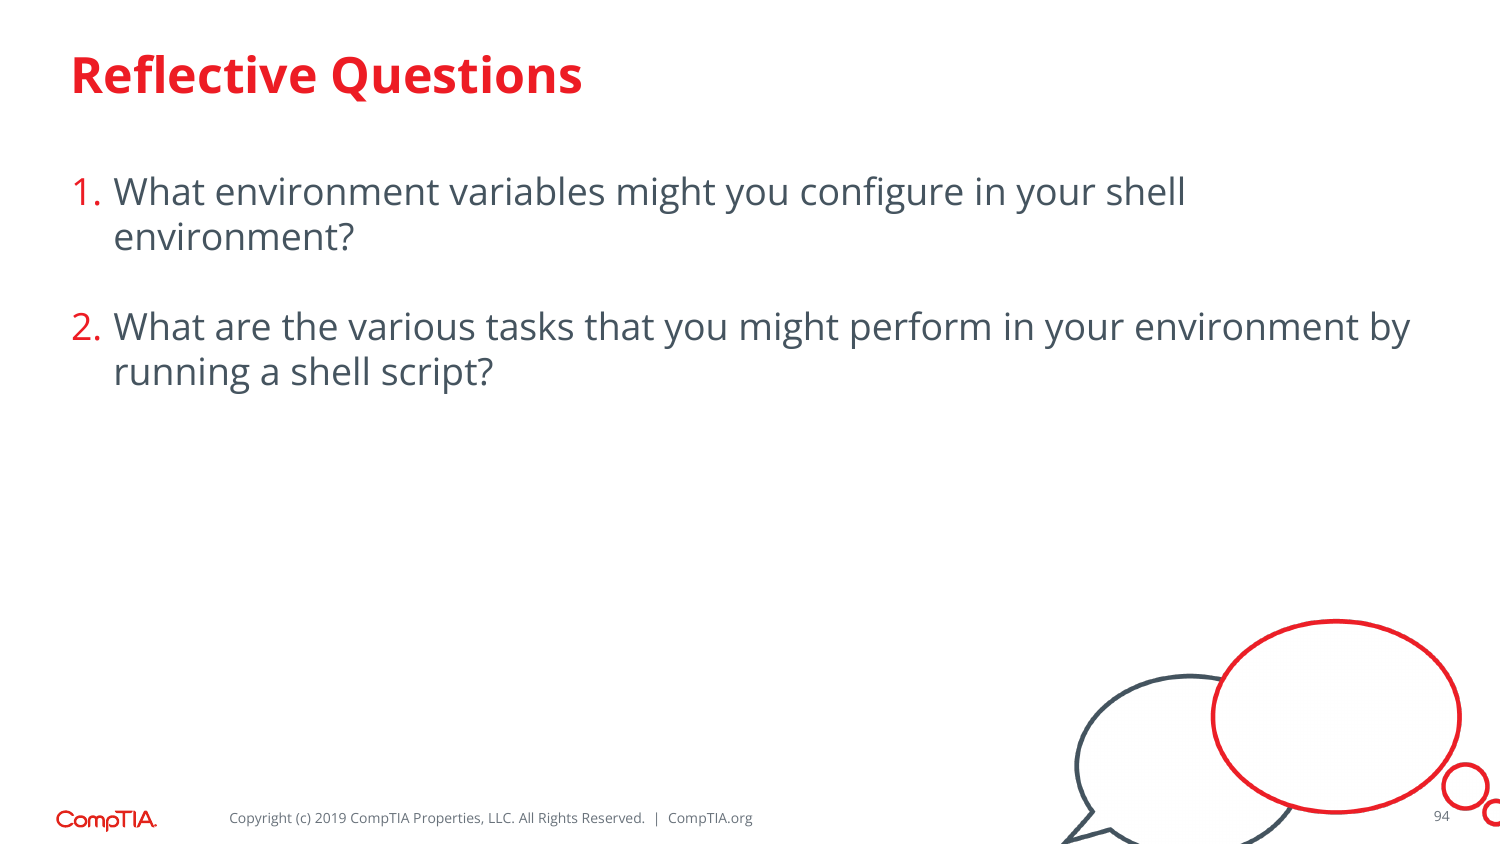

What environment variables might you configure in your shell environment?
What are the various tasks that you might perform in your environment by running a shell script?
94